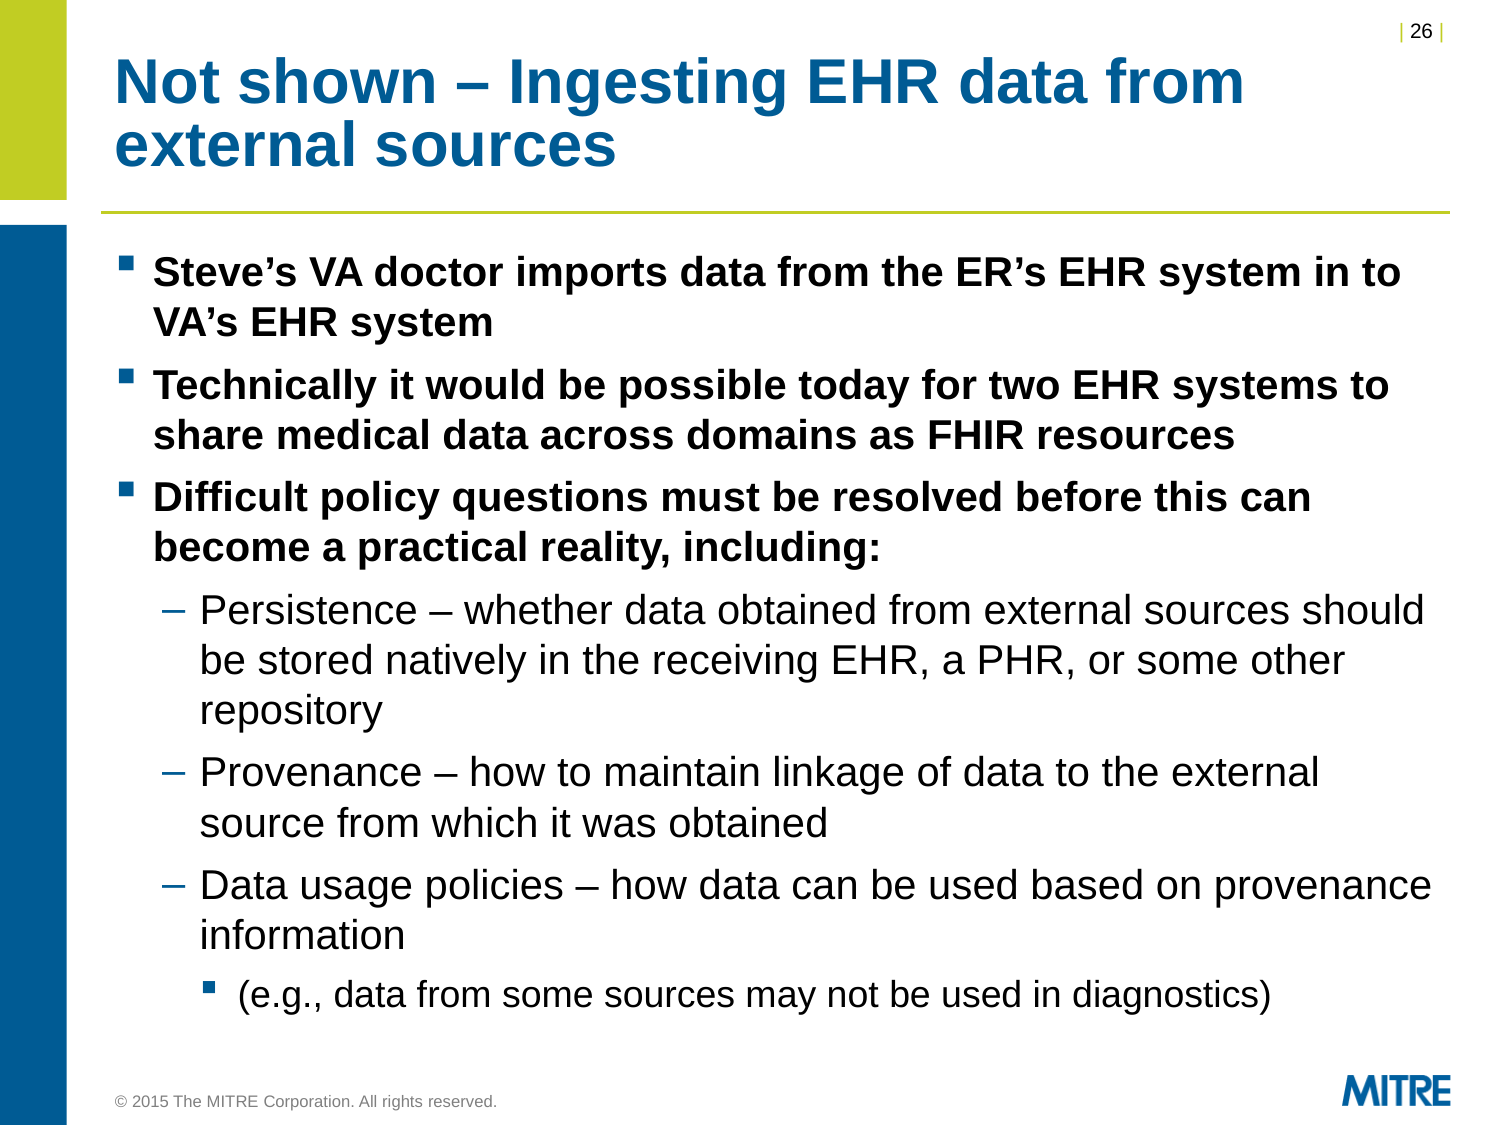

# Not shown – Ingesting EHR data from external sources
Steve’s VA doctor imports data from the ER’s EHR system in to VA’s EHR system
Technically it would be possible today for two EHR systems to share medical data across domains as FHIR resources
Difficult policy questions must be resolved before this can become a practical reality, including:
Persistence – whether data obtained from external sources should be stored natively in the receiving EHR, a PHR, or some other repository
Provenance – how to maintain linkage of data to the external source from which it was obtained
Data usage policies – how data can be used based on provenance information
(e.g., data from some sources may not be used in diagnostics)